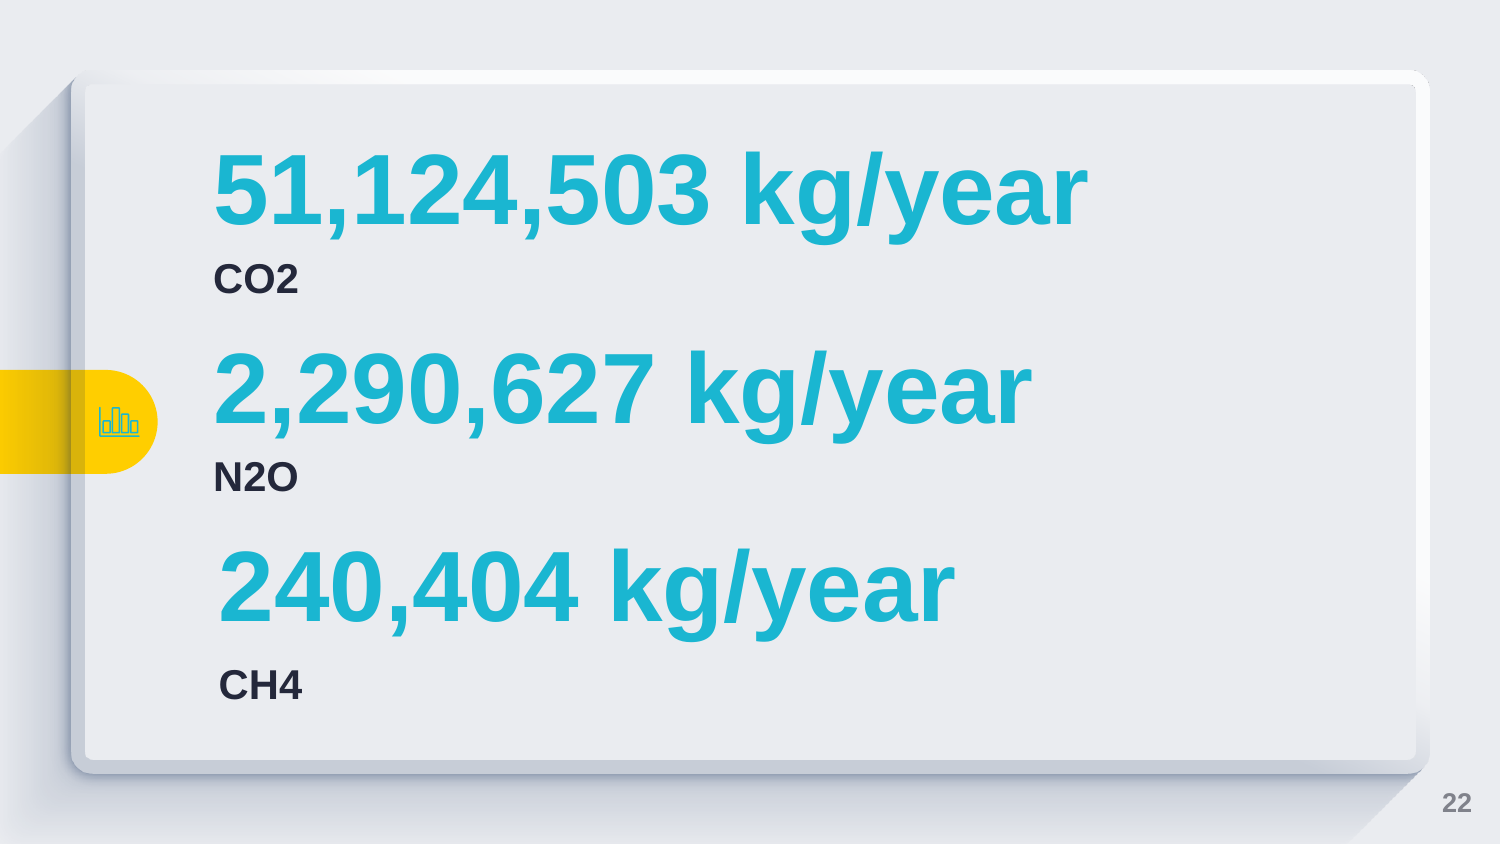

51,124,503 kg/year
CO2
2,290,627 kg/year

N2O
240,404 kg/year
CH4
22